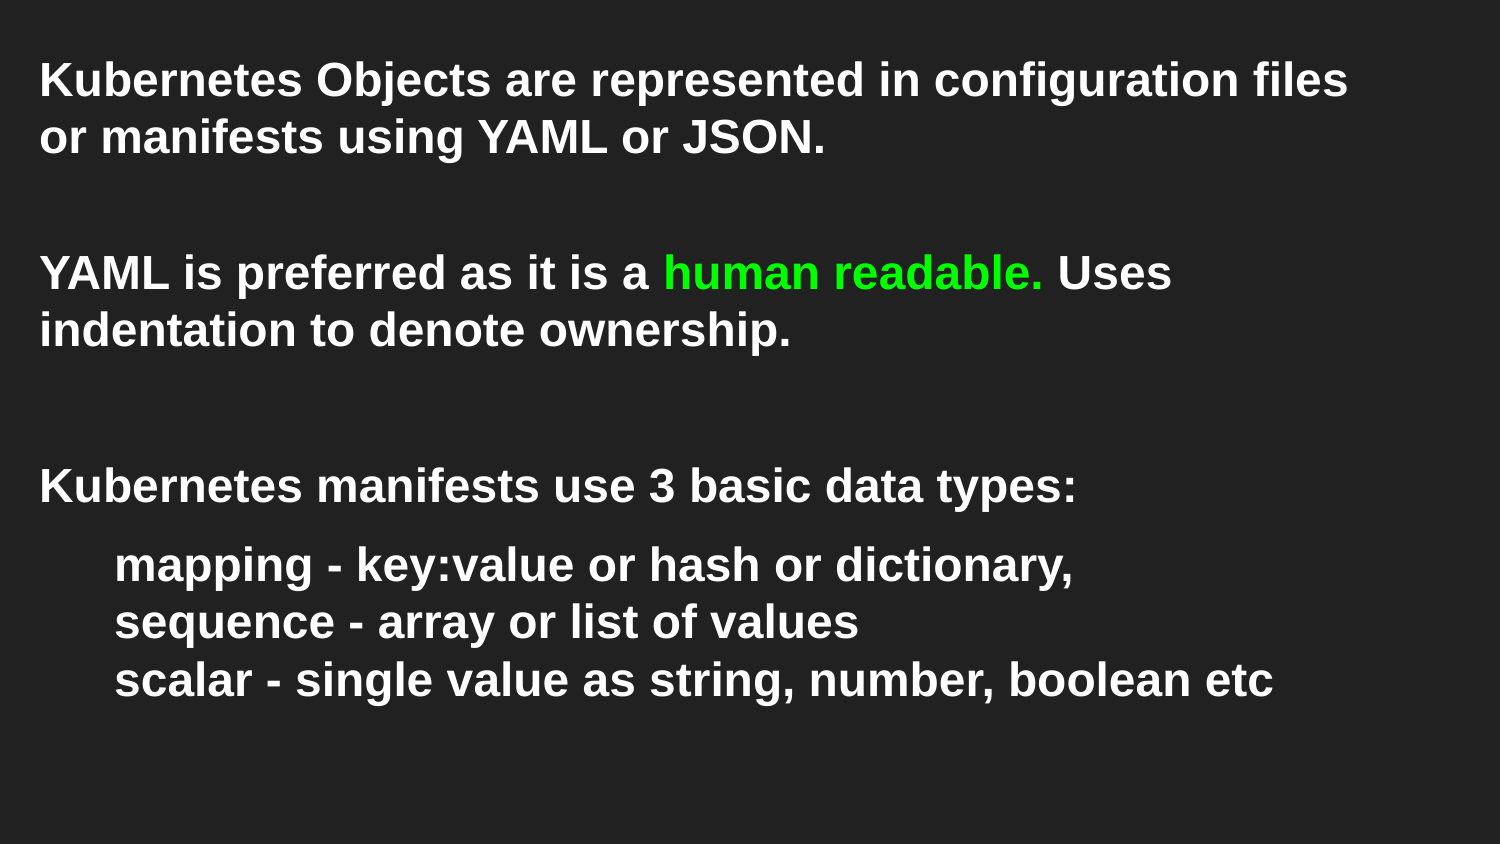

Kubernetes Objects are represented in configuration files or manifests using YAML or JSON.

YAML is preferred as it is a human readable. Uses indentation to denote ownership.

Kubernetes manifests use 3 basic data types:
mapping - key:value or hash or dictionary,
sequence - array or list of values
scalar - single value as string, number, boolean etc